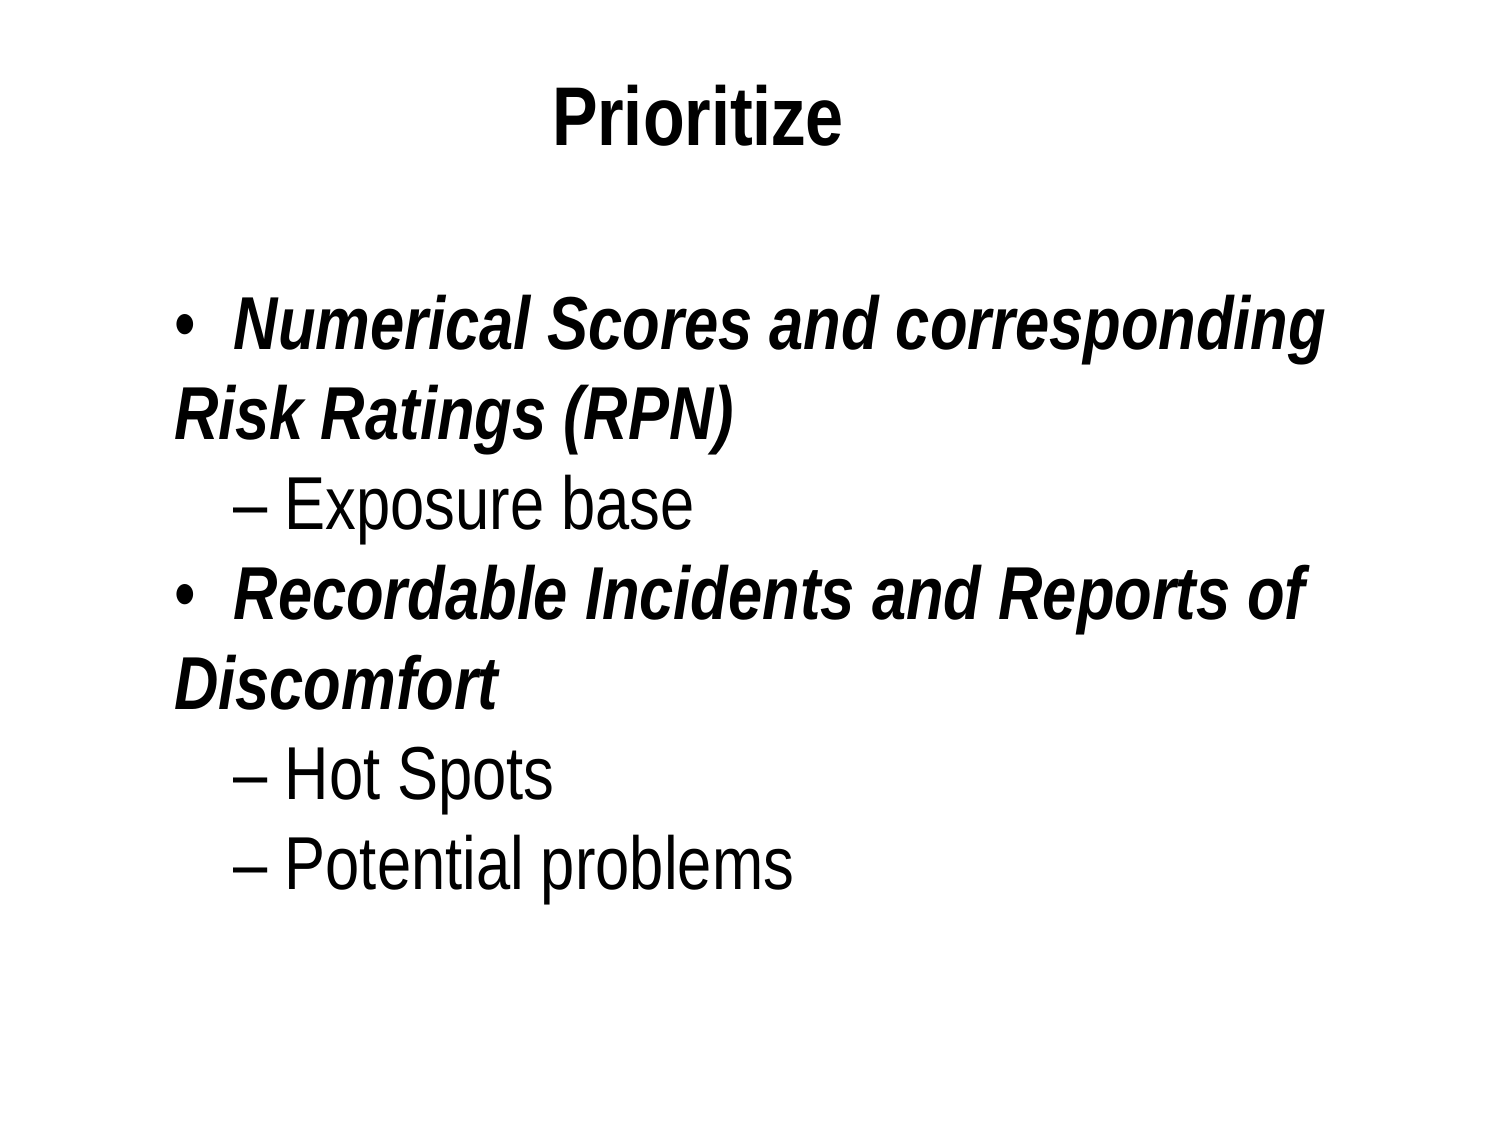

Prioritize
•	Numerical Scores and corresponding 	Risk Ratings (RPN)
	– Exposure base
•	Recordable Incidents and Reports of 	Discomfort
	– Hot Spots
	– Potential problems